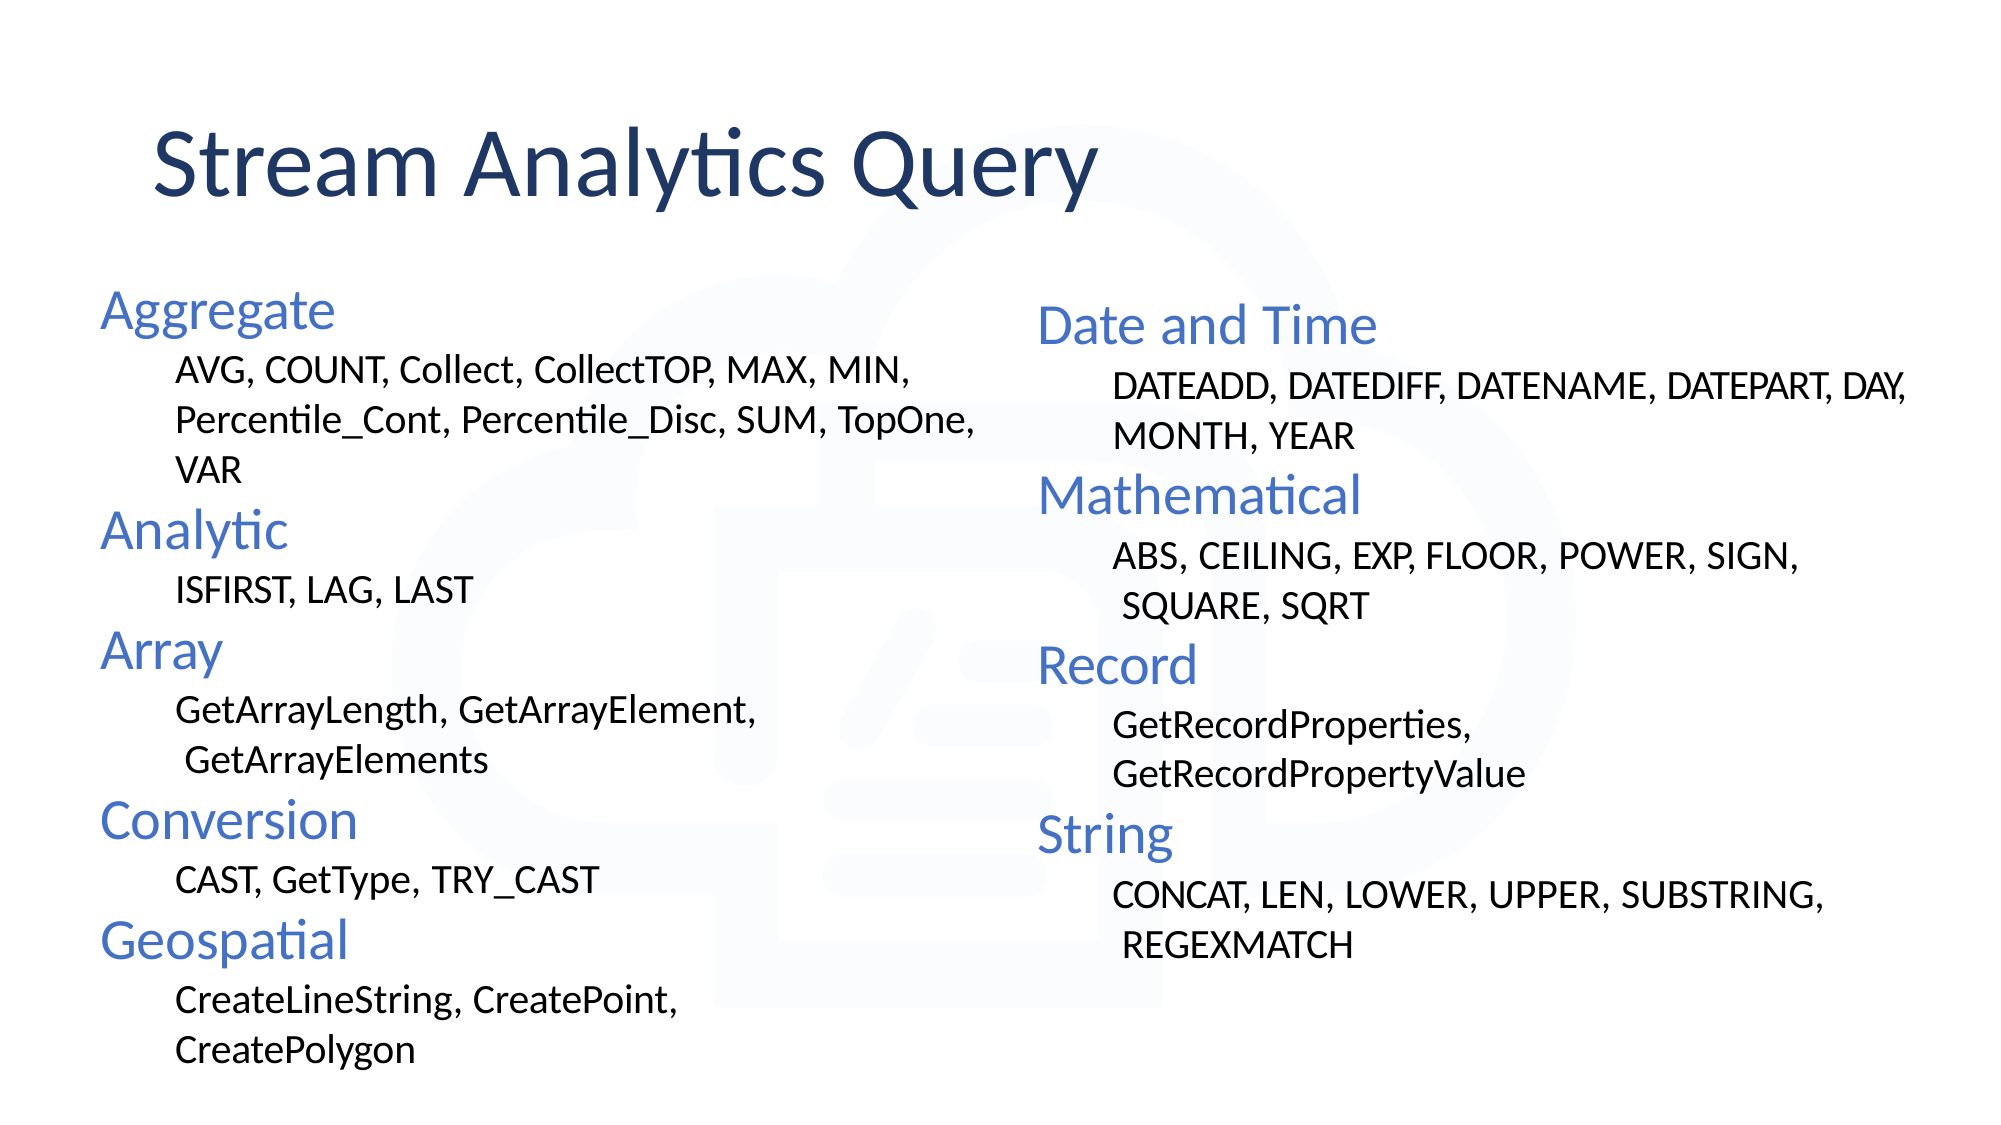

# Stream Analytics Query
Aggregate
AVG, COUNT, Collect, CollectTOP, MAX, MIN,  Percentile_Cont, Percentile_Disc, SUM, TopOne,  VAR
Analytic
ISFIRST, LAG, LAST
Array
GetArrayLength, GetArrayElement,  GetArrayElements
Conversion
CAST, GetType, TRY_CAST
Geospatial
CreateLineString, CreatePoint, CreatePolygon
Date and Time
DATEADD, DATEDIFF, DATENAME, DATEPART, DAY,  MONTH, YEAR
Mathematical
ABS, CEILING, EXP, FLOOR, POWER, SIGN,  SQUARE, SQRT
Record
GetRecordProperties, GetRecordPropertyValue
String
CONCAT, LEN, LOWER, UPPER, SUBSTRING,  REGEXMATCH